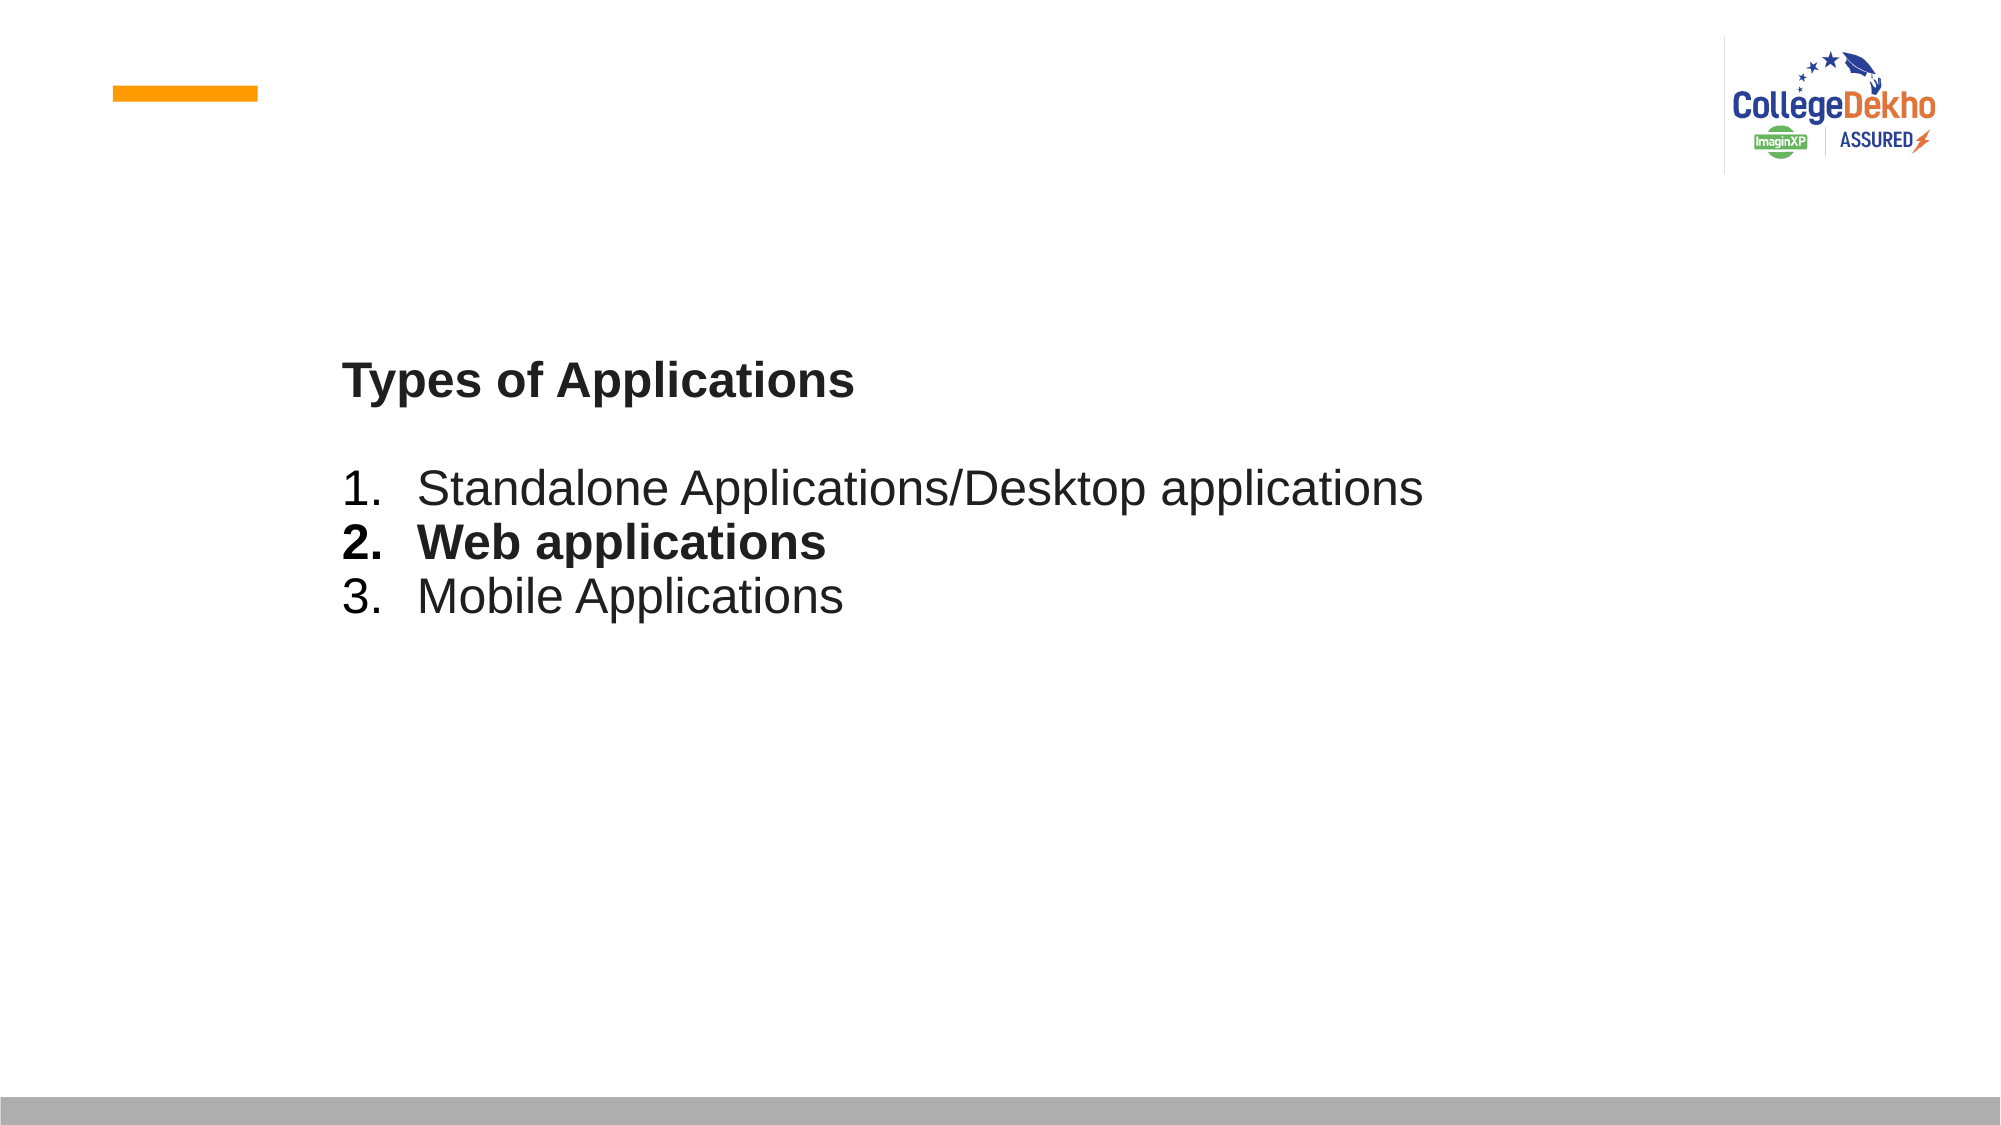

Types of Applications

Standalone Applications/Desktop applications
Web applications
Mobile Applications